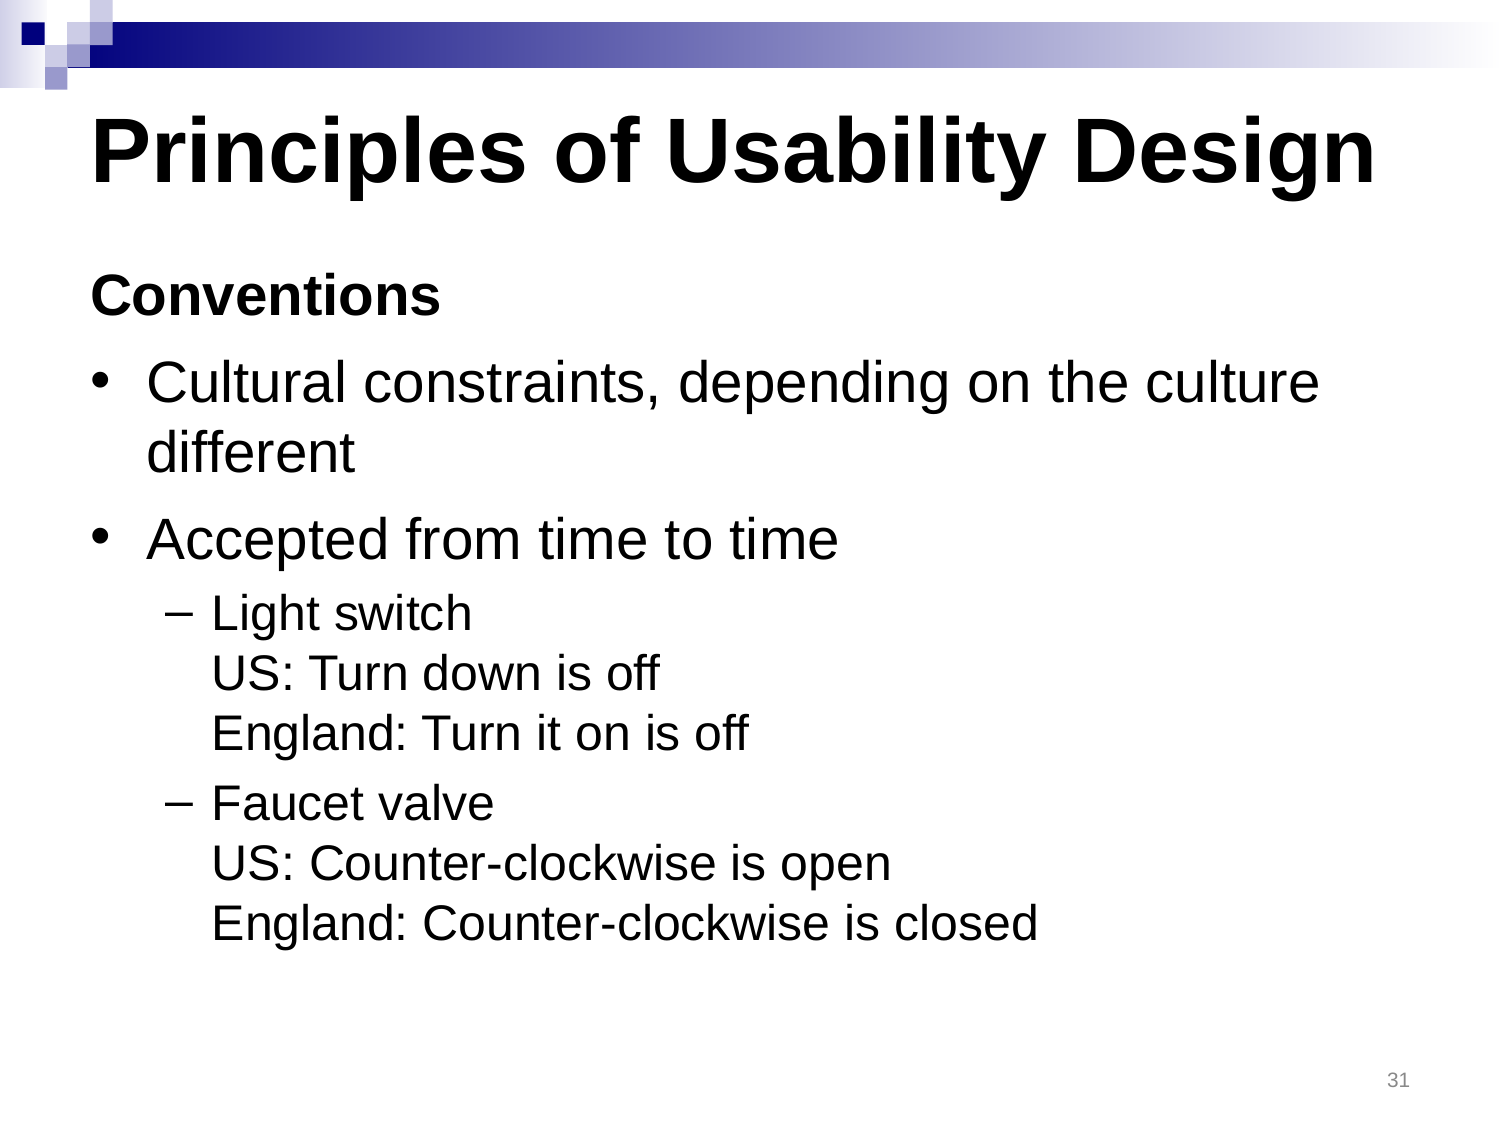

# Principles of Usability Design
Conventions
Cultural constraints, depending on the culture
different
Accepted from time to time
Light switch
US: Turn down is off
England: Turn it on is off
Faucet valve
US: Counter-clockwise is open
England: Counter-clockwise is closed
31